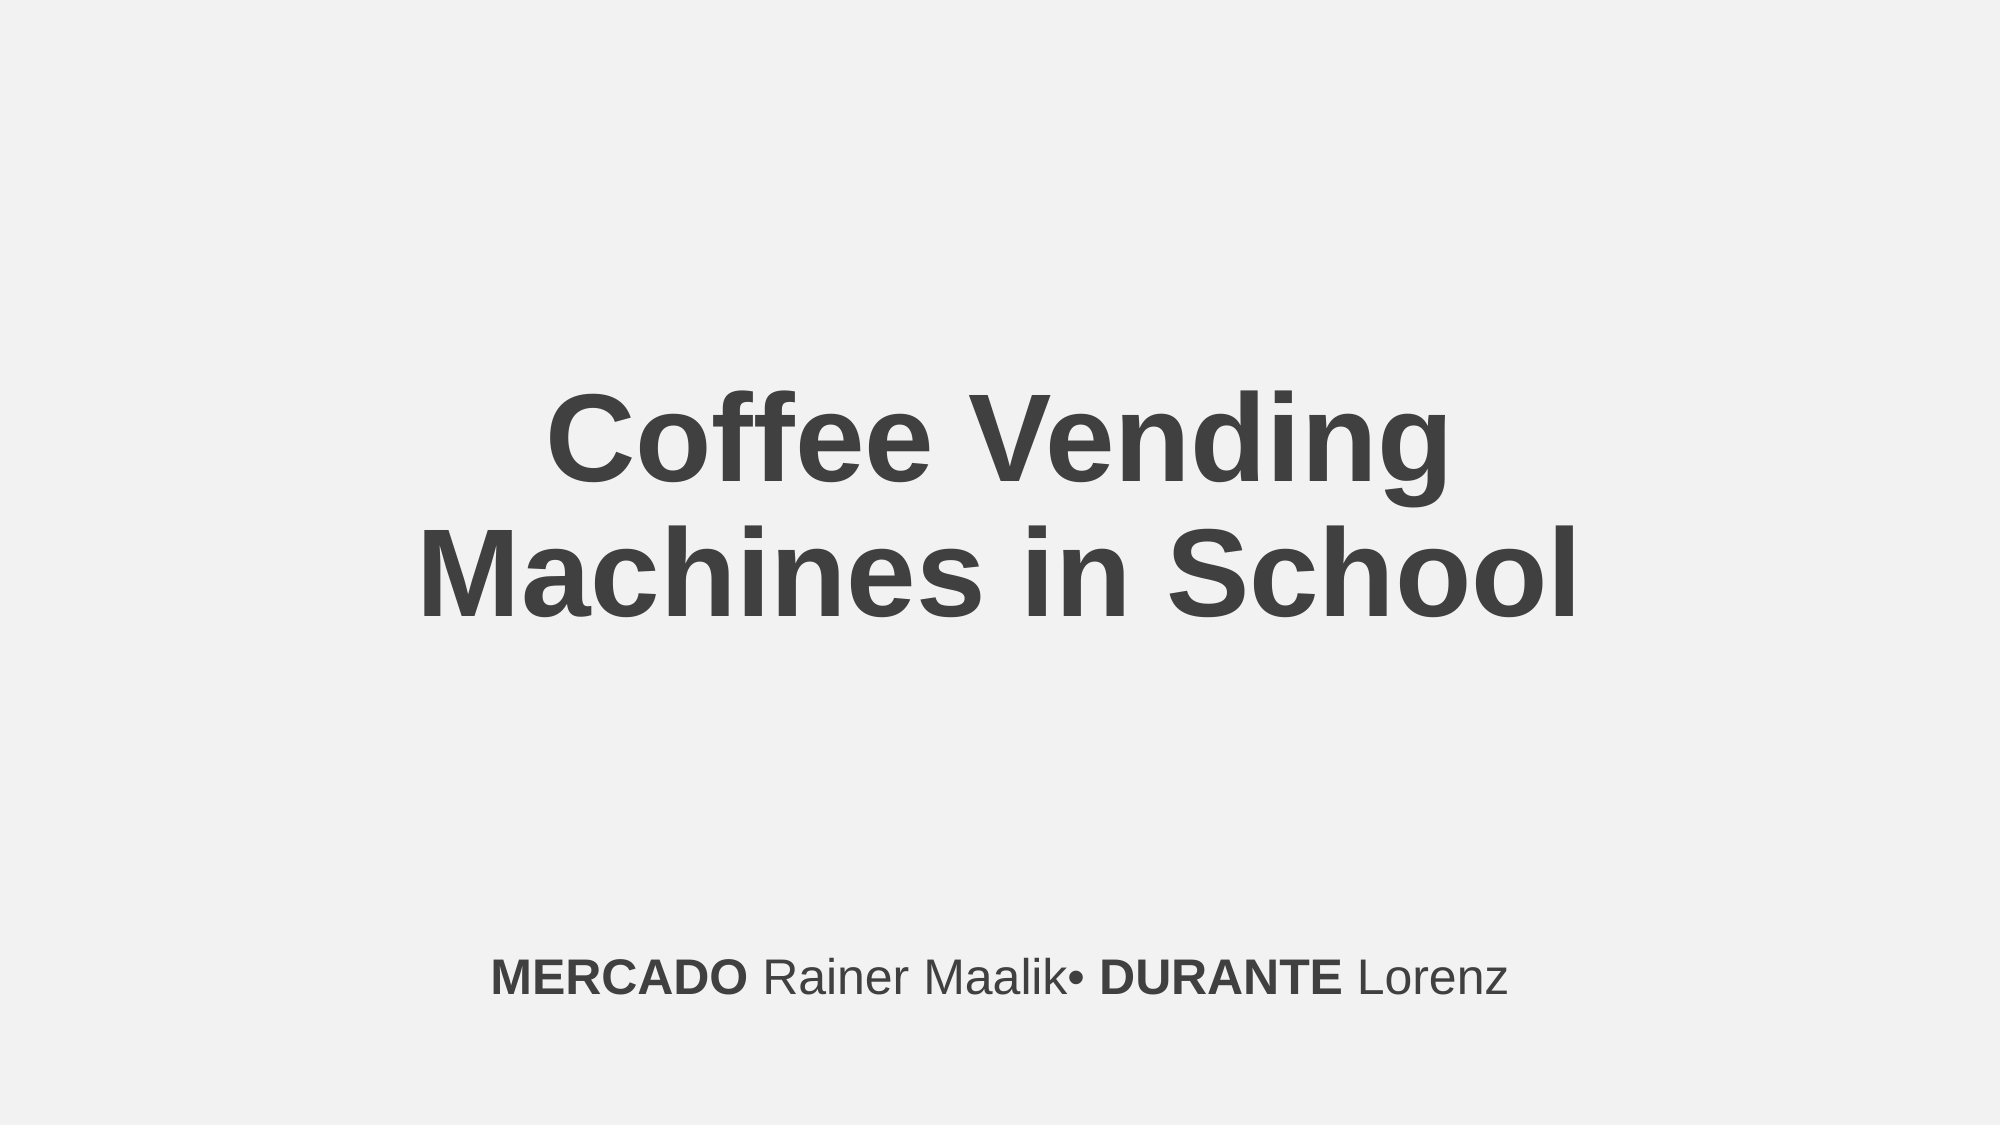

# Coffee Vending Machines in School
MERCADO Rainer Maalik• DURANTE Lorenz